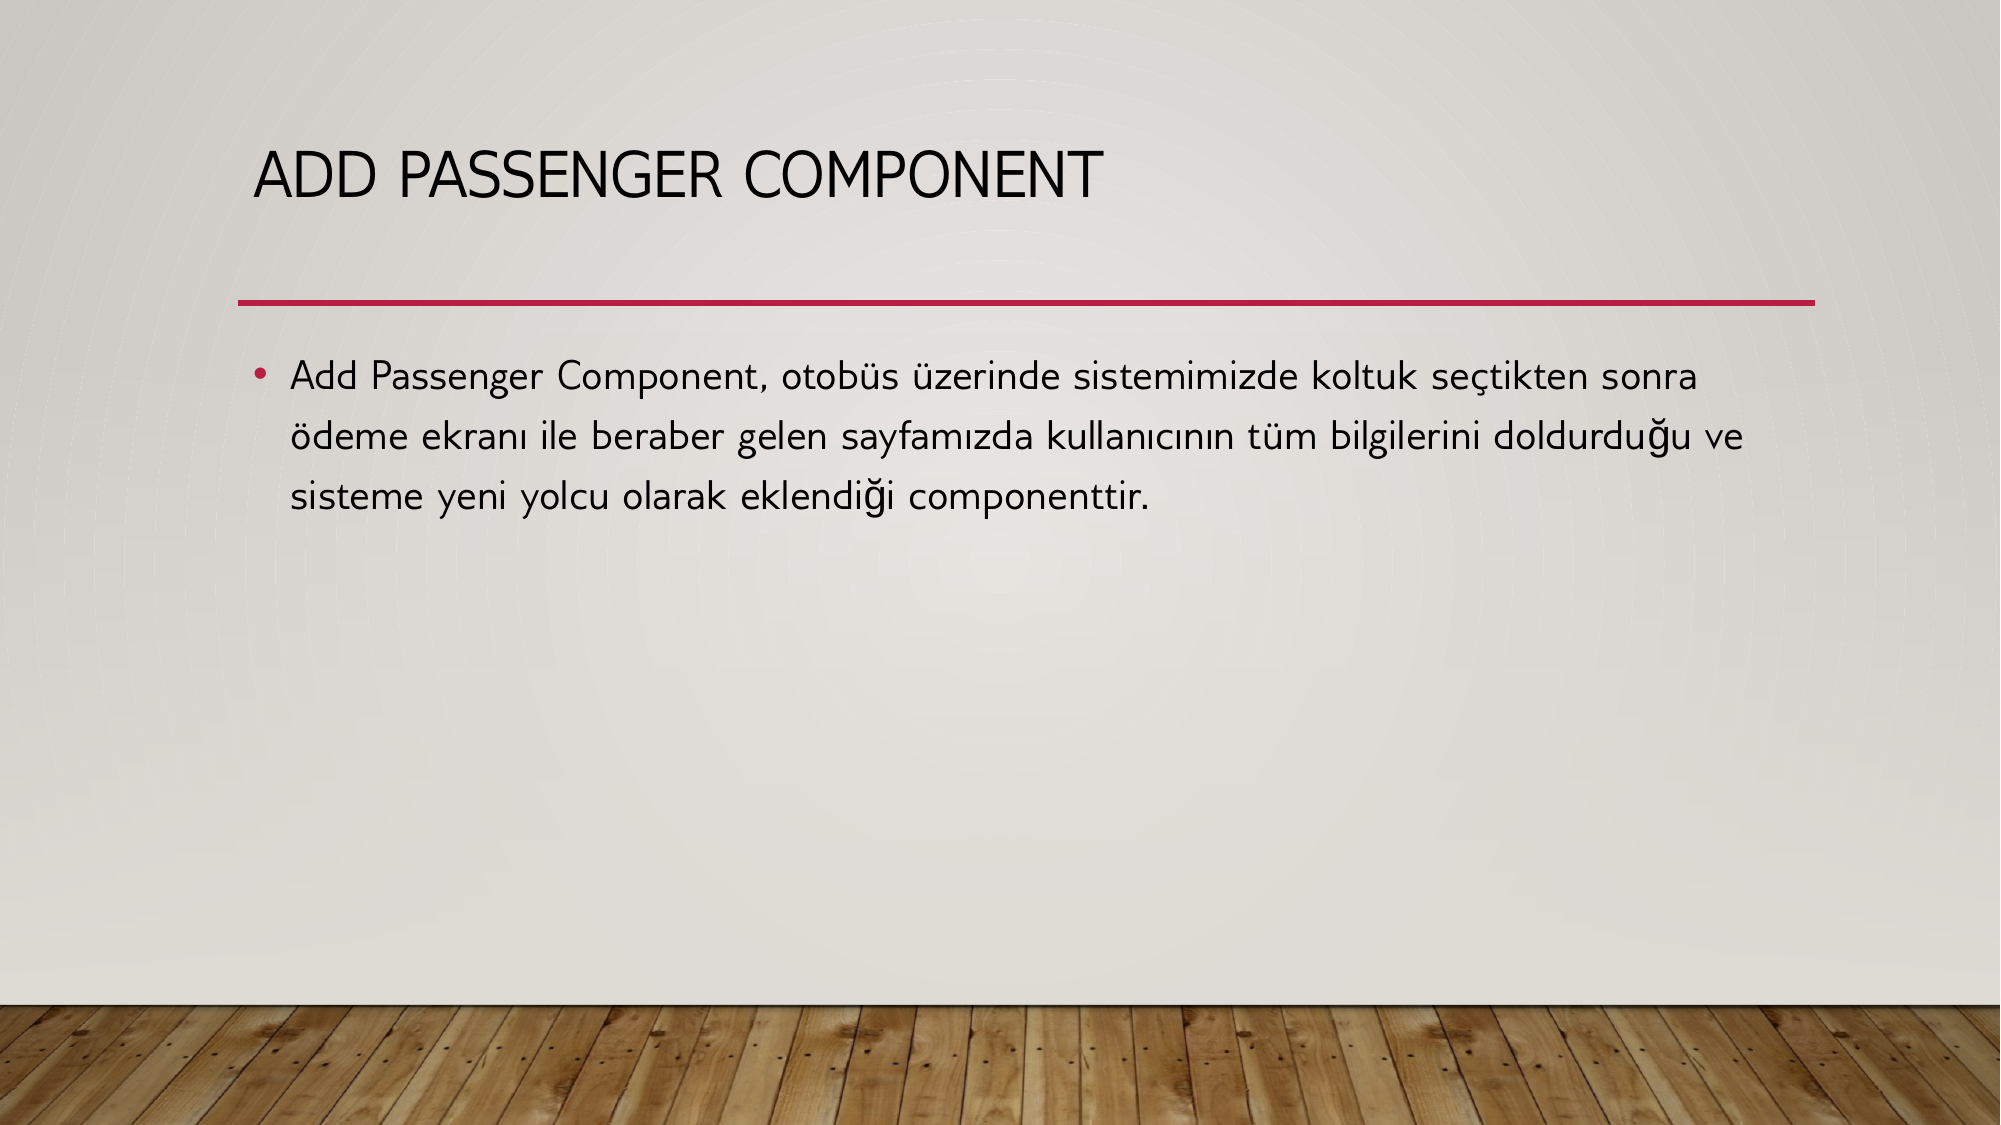

# Add passenger component
Add Passenger Component, otobüs üzerinde sistemimizde koltuk seçtikten sonra ödeme ekranı ile beraber gelen sayfamızda kullanıcının tüm bilgilerini doldurduğu ve sisteme yeni yolcu olarak eklendiği componenttir.